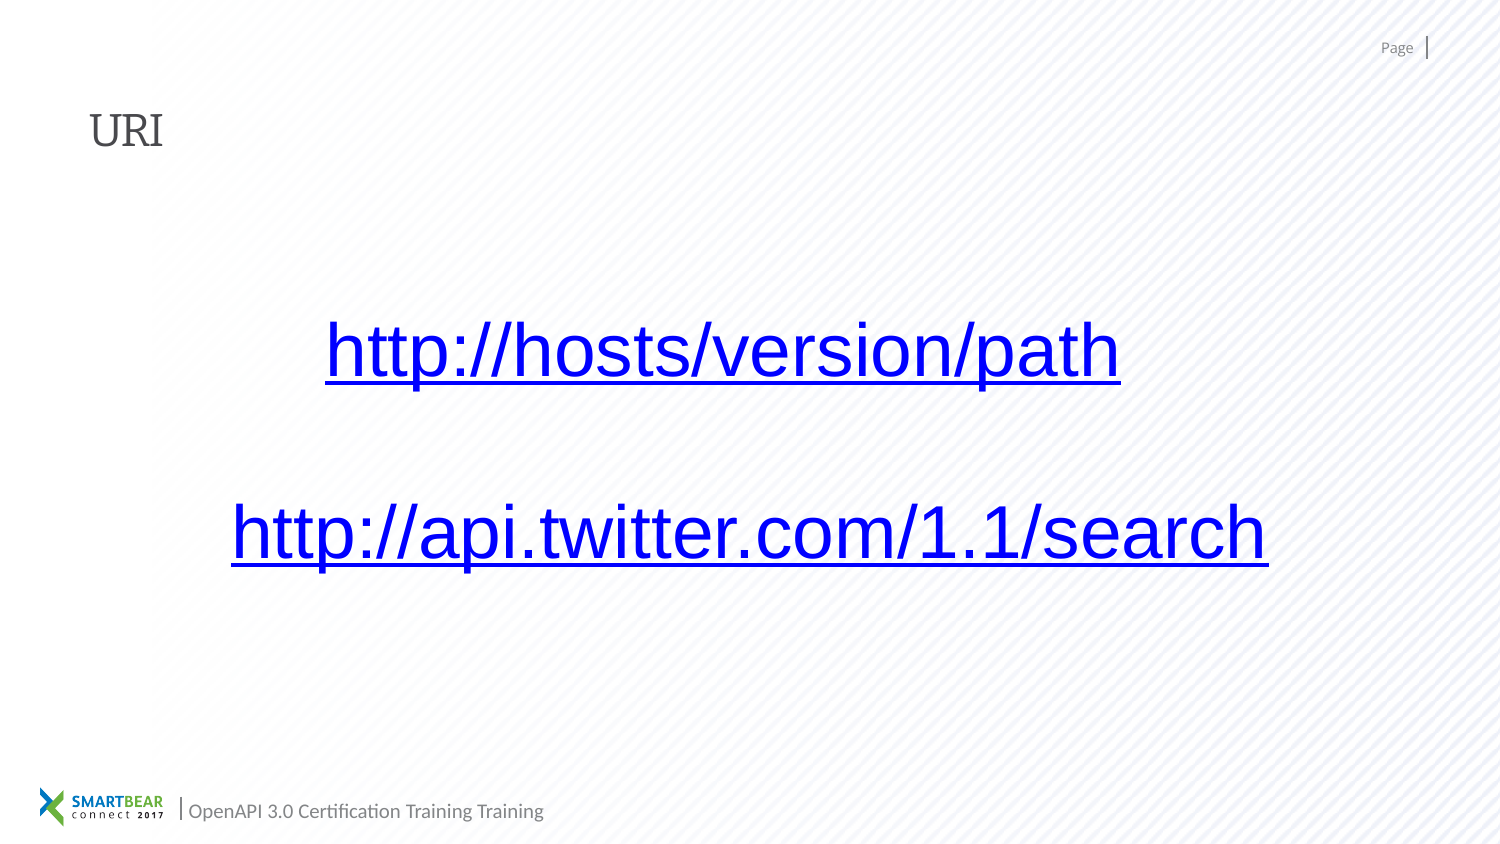

# URI

http://hosts/version/path
http://api.twitter.com/1.1/search
OpenAPI 3.0 Certification Training Training